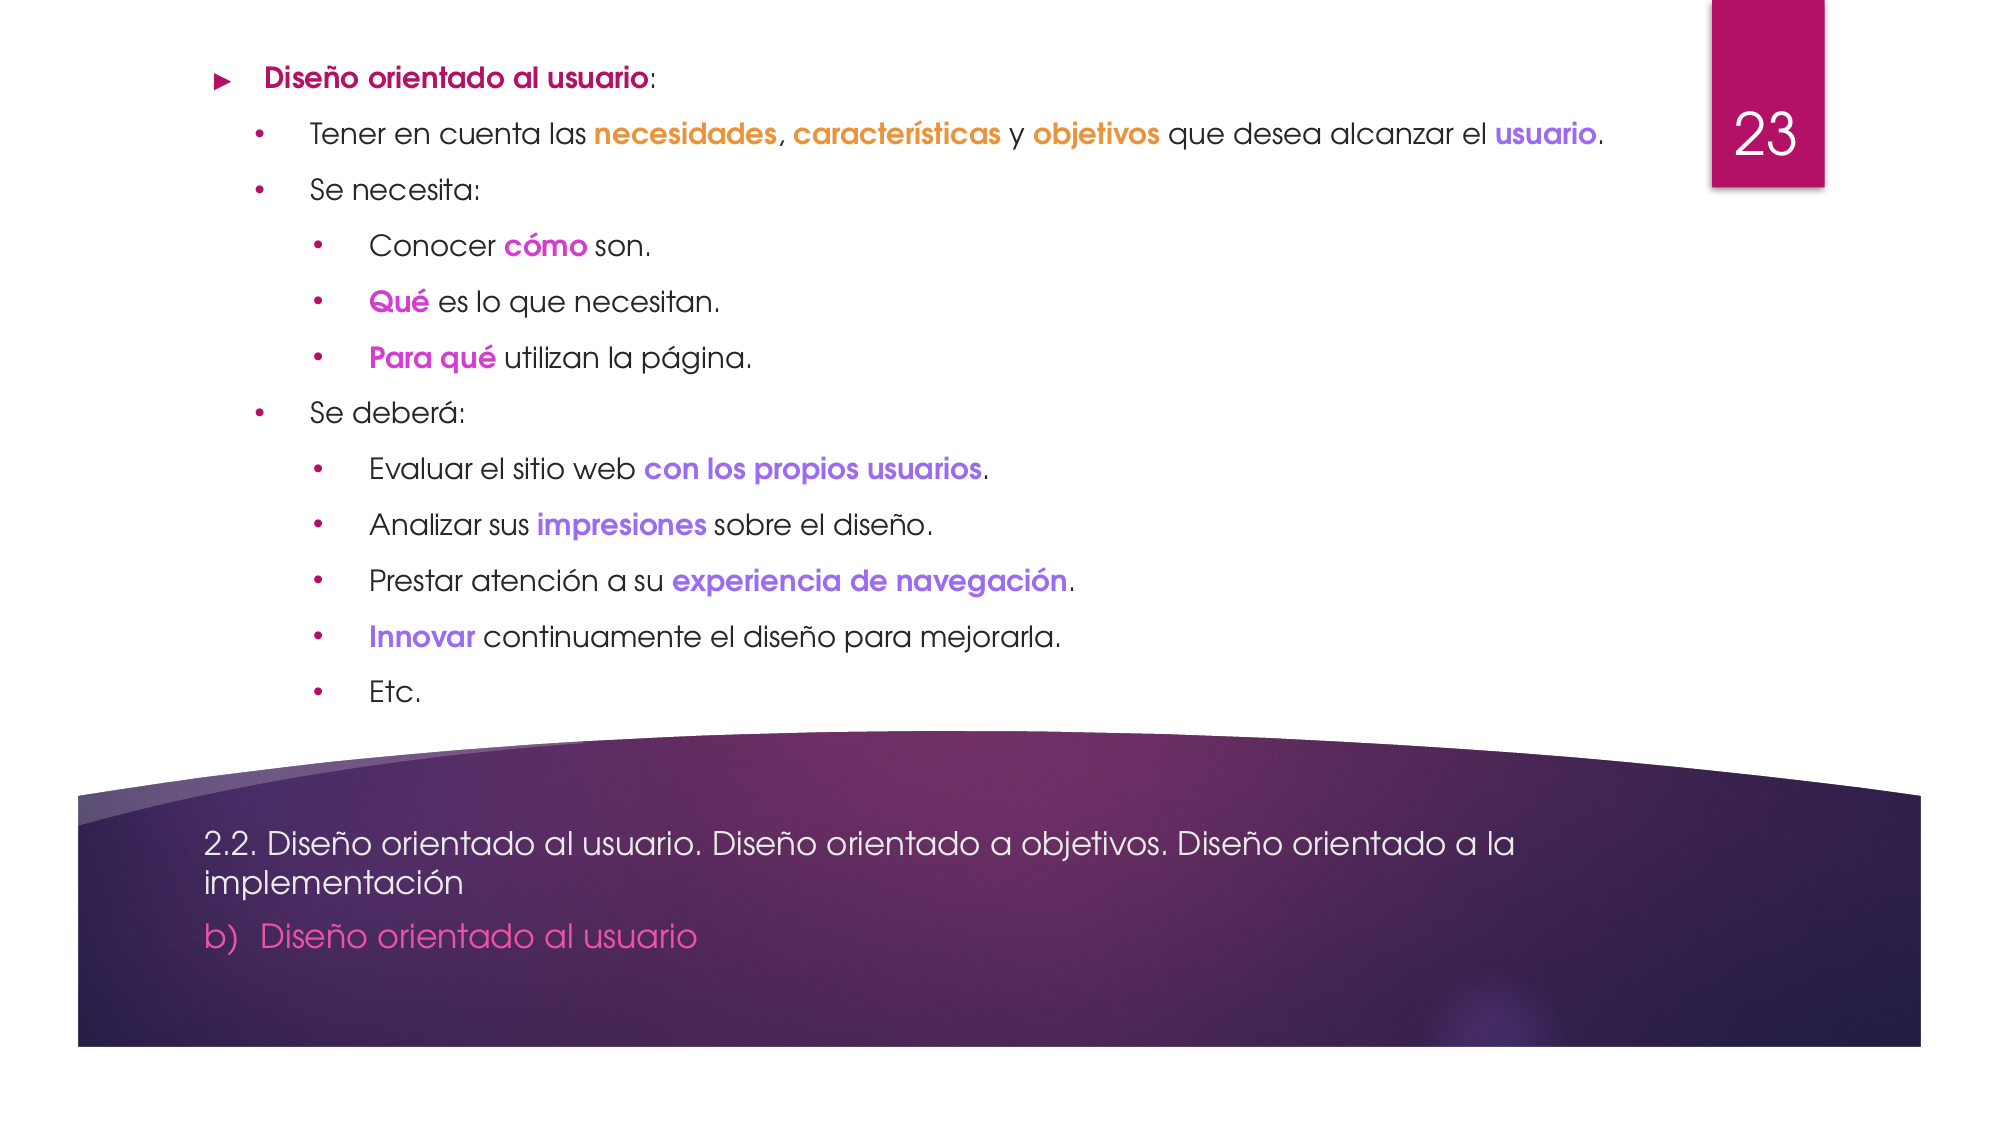

Diseño orientado al usuario:
Tener en cuenta las necesidades, características y objetivos que desea alcanzar el usuario.
Se necesita:
Conocer cómo son.
Qué es lo que necesitan.
Para qué utilizan la página.
Se deberá:
Evaluar el sitio web con los propios usuarios.
Analizar sus impresiones sobre el diseño.
Prestar atención a su experiencia de navegación.
Innovar continuamente el diseño para mejorarla.
Etc.
23
# 2.2. Diseño orientado al usuario. Diseño orientado a objetivos. Diseño orientado a la implementación
Diseño orientado al usuario